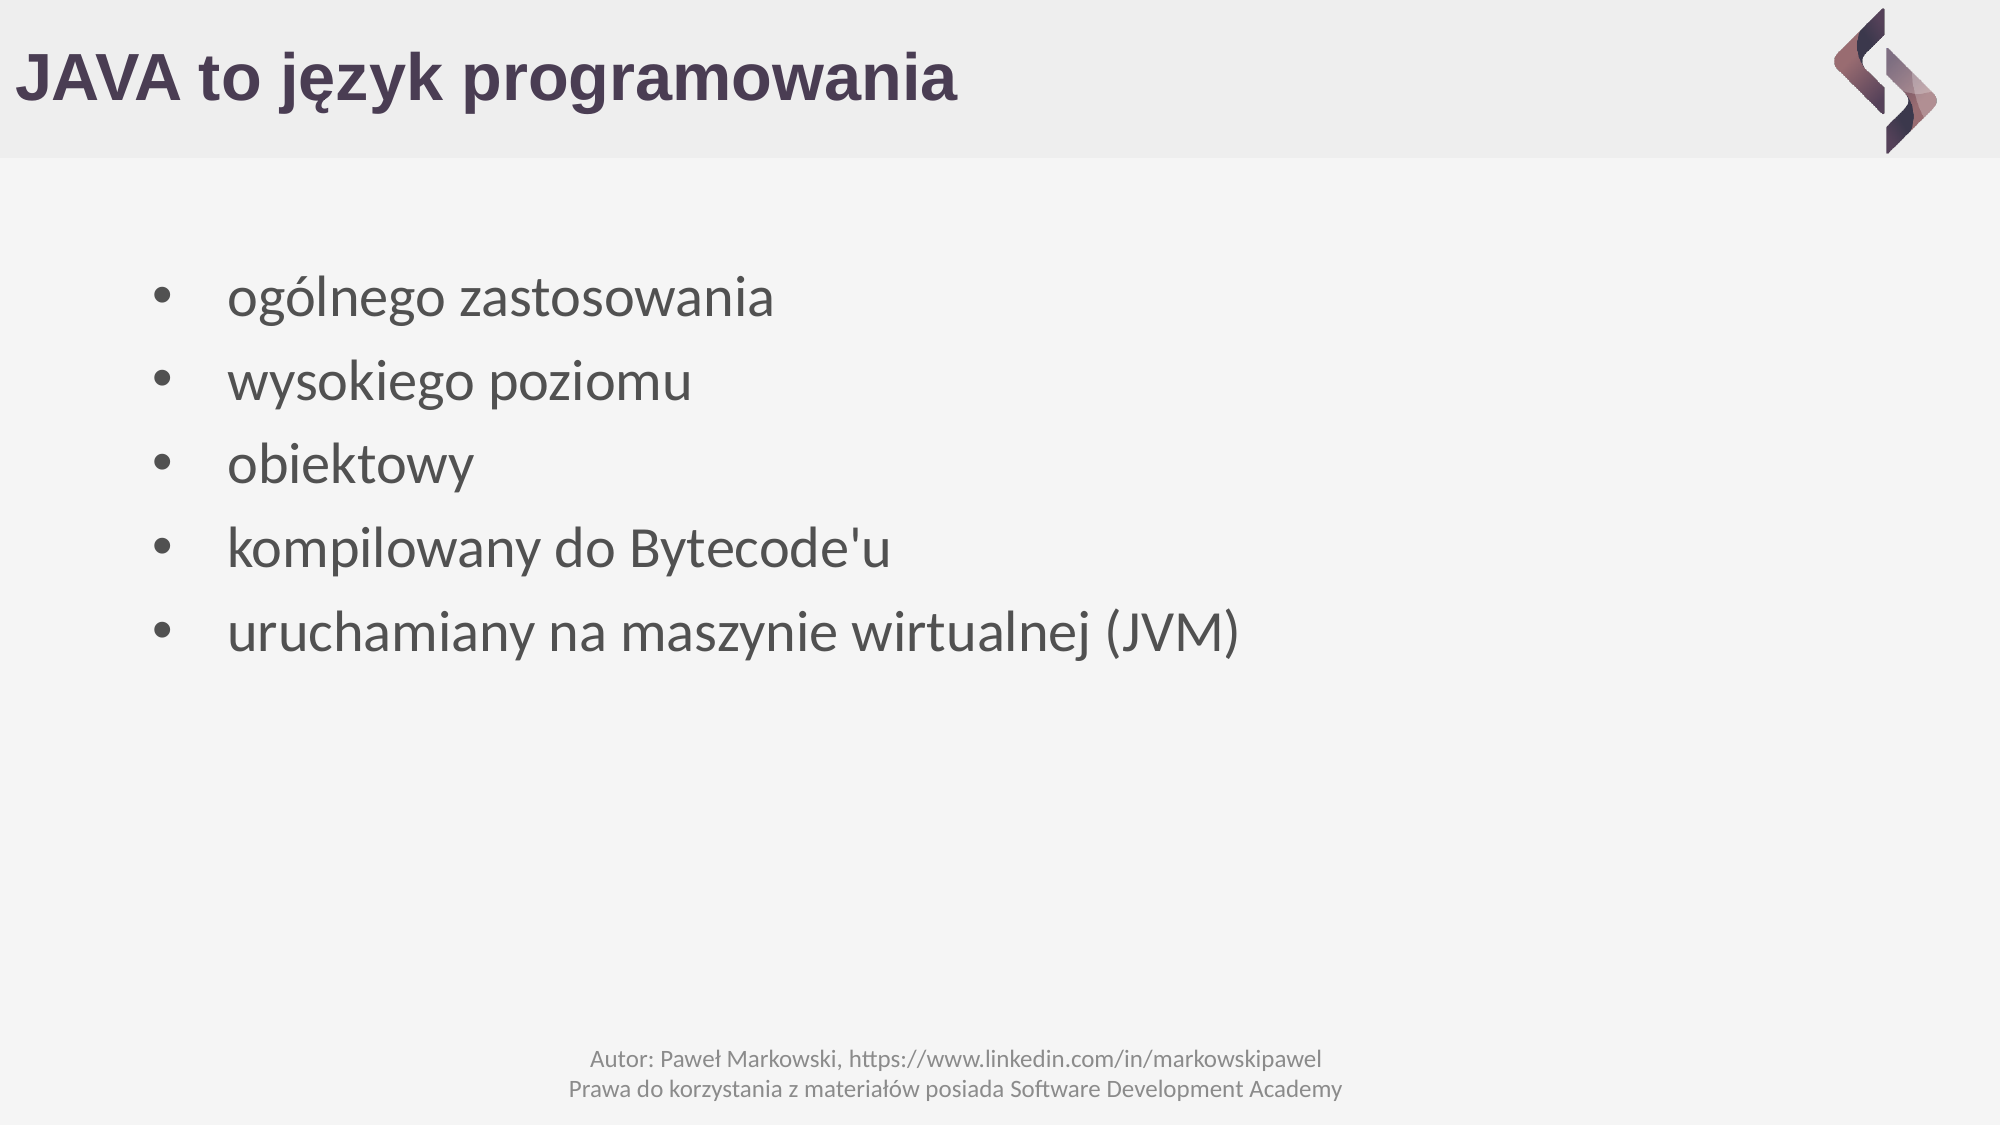

# JAVA to język programowania

ogólnego zastosowania
wysokiego poziomu
obiektowy
kompilowany do Bytecode'u
uruchamiany na maszynie wirtualnej (JVM)
Autor: Paweł Markowski, https://www.linkedin.com/in/markowskipawel
Prawa do korzystania z materiałów posiada Software Development Academy